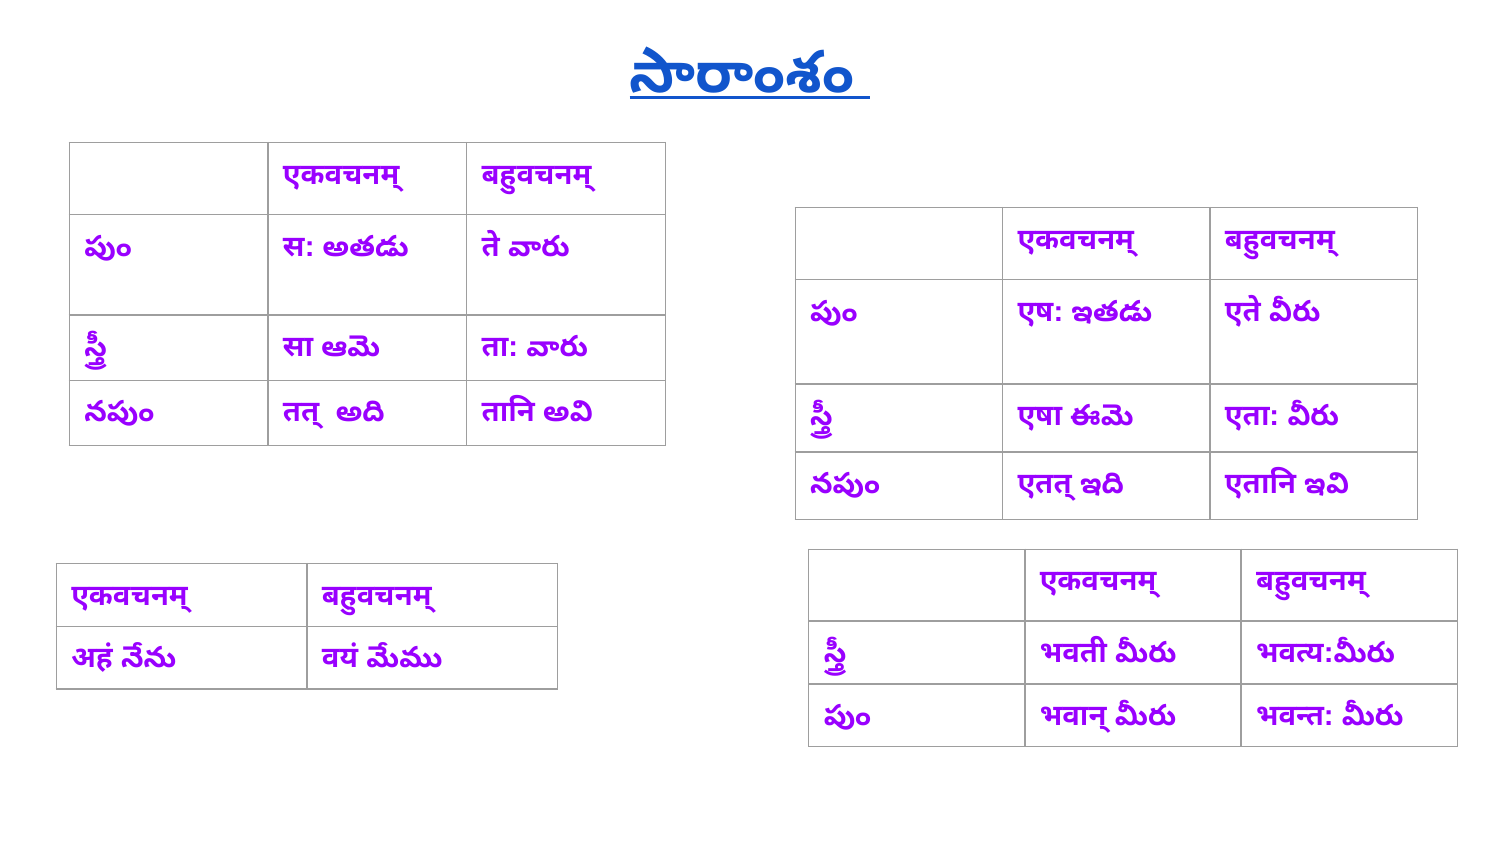

# సారాంశం
|  | एकवचनम् | बहुवचनम् |
| --- | --- | --- |
| పుం | स: అతడు | ते వారు |
| స్త్రీ | सा ఆమె | ता: వారు |
| నపుం | तत् అది | तानि అవి |
|  | एकवचनम् | बहुवचनम् |
| --- | --- | --- |
| పుం | एष: ఇతడు | एते వీరు |
| స్త్రీ | एषा ఈమె | एता: వీరు |
| నపుం | एतत् ఇది | एतानि ఇవి |
|  | एकवचनम् | बहुवचनम् |
| --- | --- | --- |
| స్త్రీ | भवती మీరు | भवत्य:మీరు |
| పుం | भवान् మీరు | भवन्त: మీరు |
| एकवचनम् | बहुवचनम् |
| --- | --- |
| अहं నేను | वयं మేము |